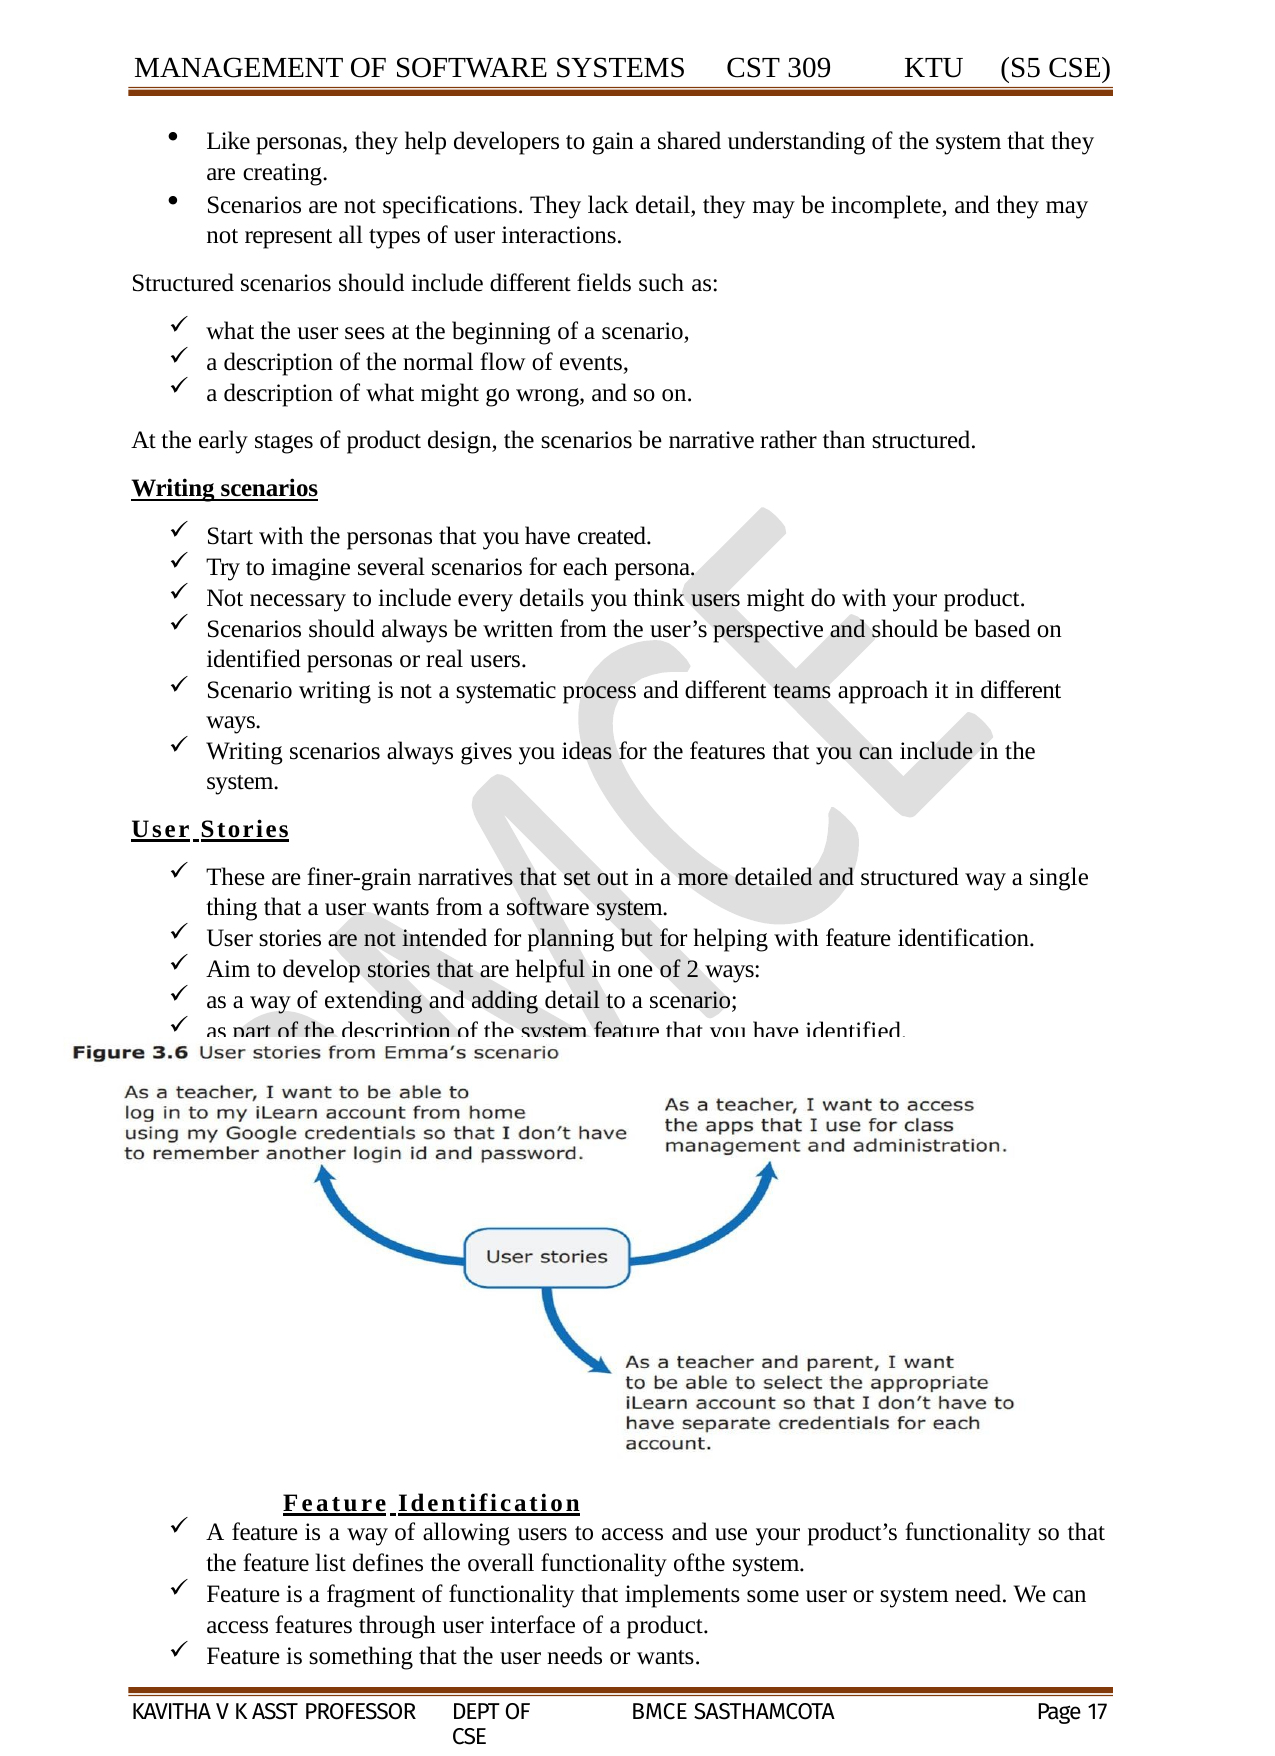

MANAGEMENT OF SOFTWARE SYSTEMS	CST 309	KTU	(S5 CSE)

Like personas, they help developers to gain a shared understanding of the system that they  are creating.
Scenarios are not specifications. They lack detail, they may be incomplete, and they may  not represent all types of user interactions.
Structured scenarios should include different fields such as:
what the user sees at the beginning of a scenario,
a description of the normal flow of events,
a description of what might go wrong, and so on.
At the early stages of product design, the scenarios be narrative rather than structured.
Writing scenarios
Start with the personas that you have created.
Try to imagine several scenarios for each persona.
Not necessary to include every details you think users might do with your product.
Scenarios should always be written from the user’s perspective and should be based on  identified personas or real users.
Scenario writing is not a systematic process and different teams approach it in different ways.
Writing scenarios always gives you ideas for the features that you can include in the system.
User Stories
These are finer-grain narratives that set out in a more detailed and structured way a single  thing that a user wants from a software system.
User stories are not intended for planning but for helping with feature identification.
Aim to develop stories that are helpful in one of 2 ways:
as a way of extending and adding detail to a scenario;
as part of the description of the system feature that you have identified.

Feature Identification
A feature is a way of allowing users to access and use your product’s functionality so that
the feature list defines the overall functionality ofthe system.
Feature is a fragment of functionality that implements some user or system need. We can  access features through user interface of a product.
Feature is something that the user needs or wants.

KAVITHA V K ASST PROFESSOR
DEPT OF CSE
BMCE SASTHAMCOTA
Page 17